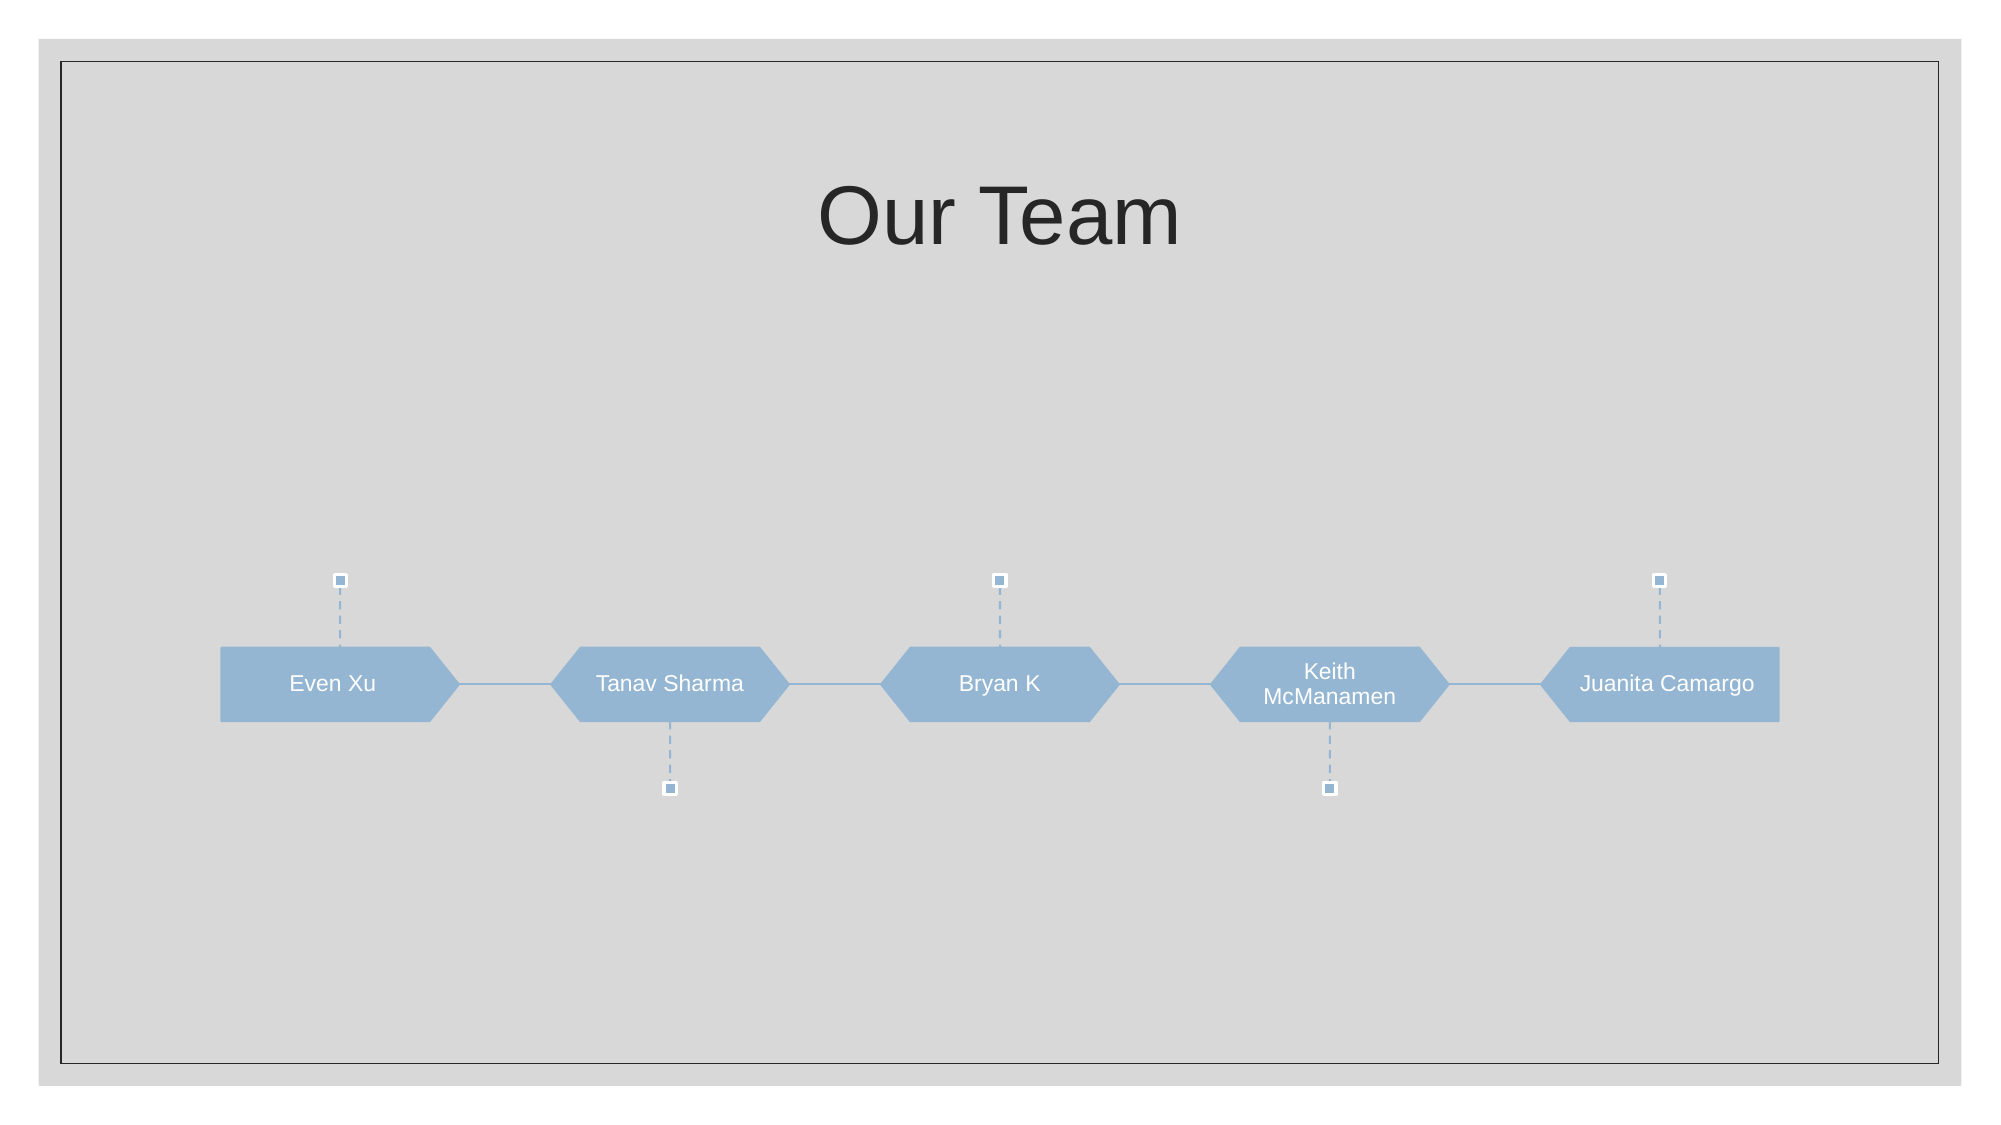

# Our Team
Even Xu
Tanav Sharma
Bryan K
Keith McManamen
Juanita Camargo